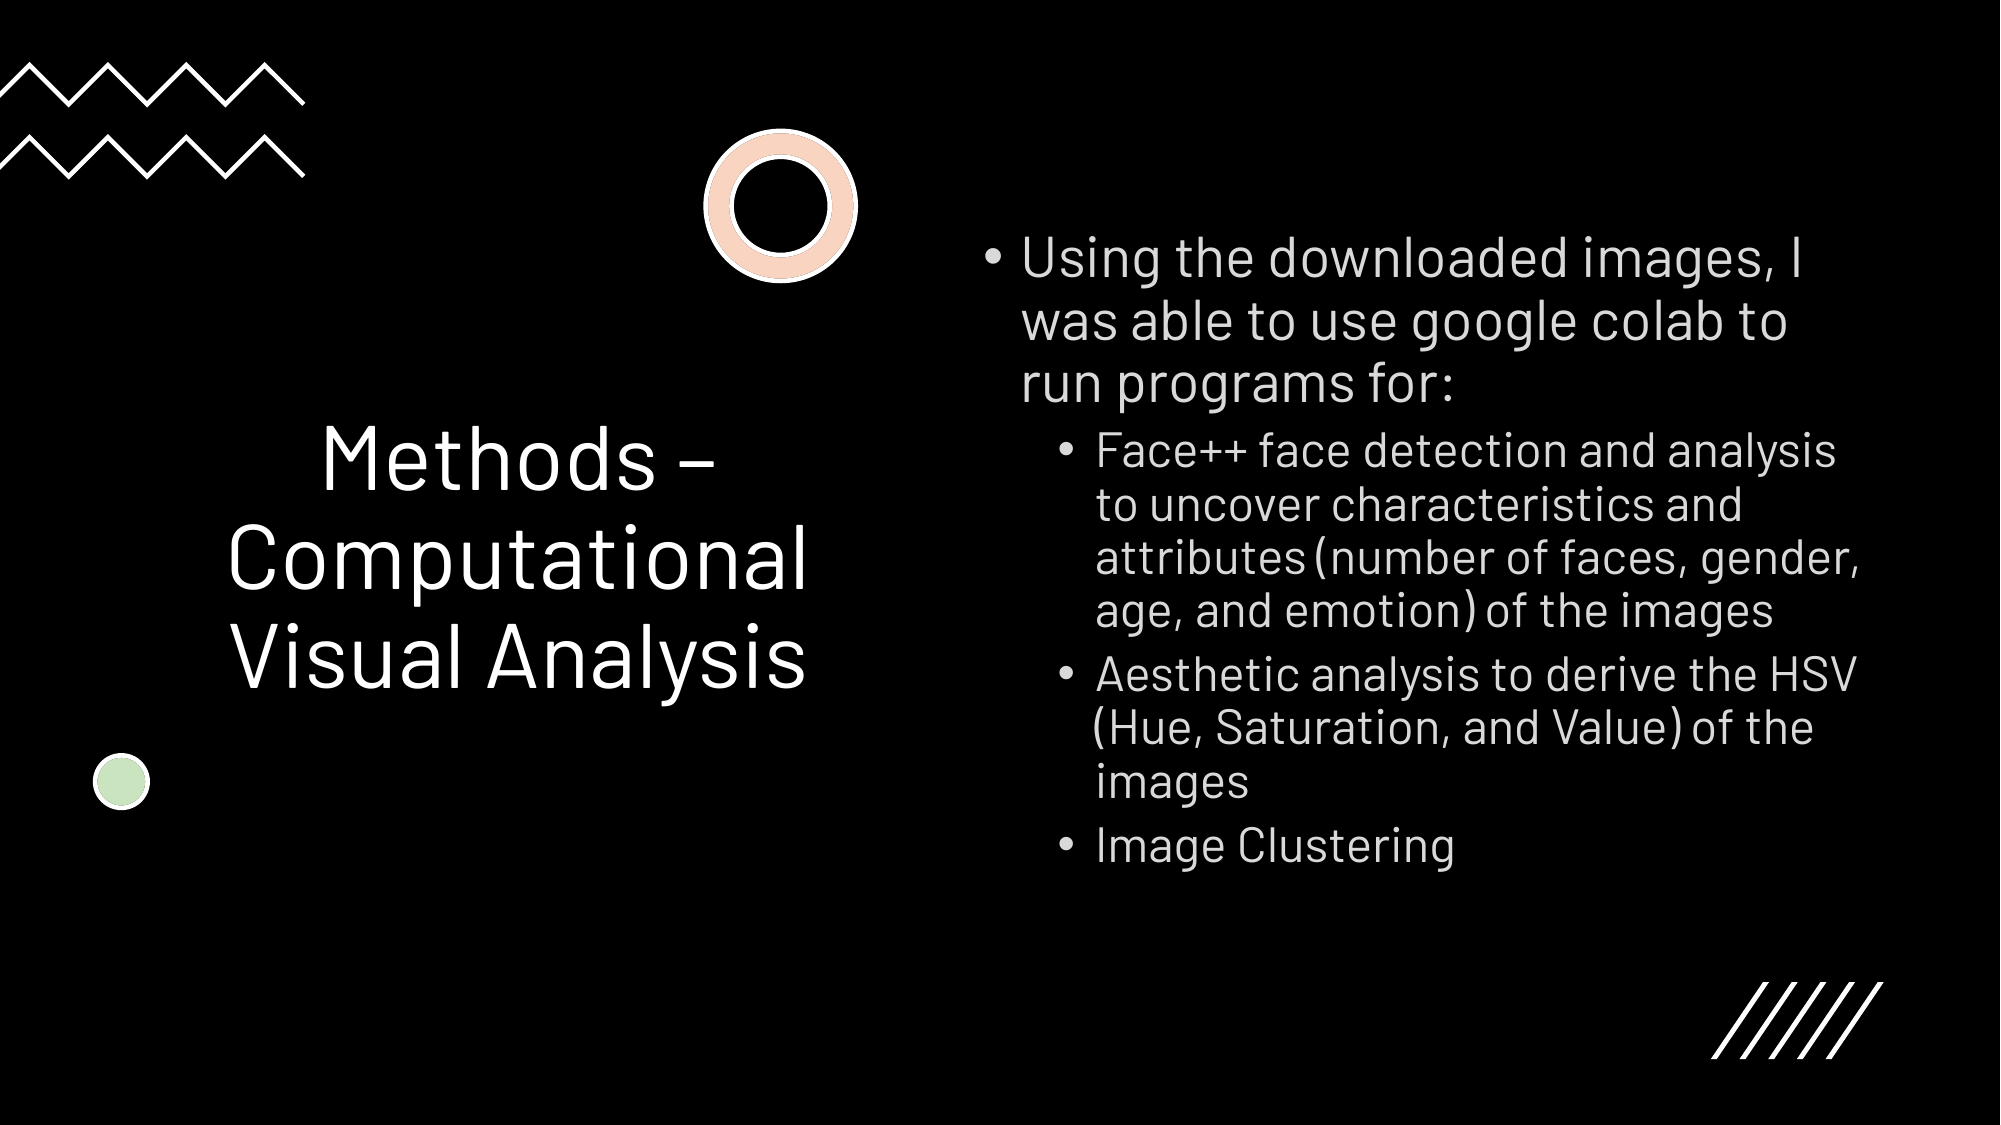

# Methods – Computational Visual Analysis
Using the downloaded images, I was able to use google colab to run programs for:
Face++ face detection and analysis to uncover characteristics and attributes (number of faces, gender, age, and emotion) of the images
Aesthetic analysis to derive the HSV (Hue, Saturation, and Value) of the images
Image Clustering